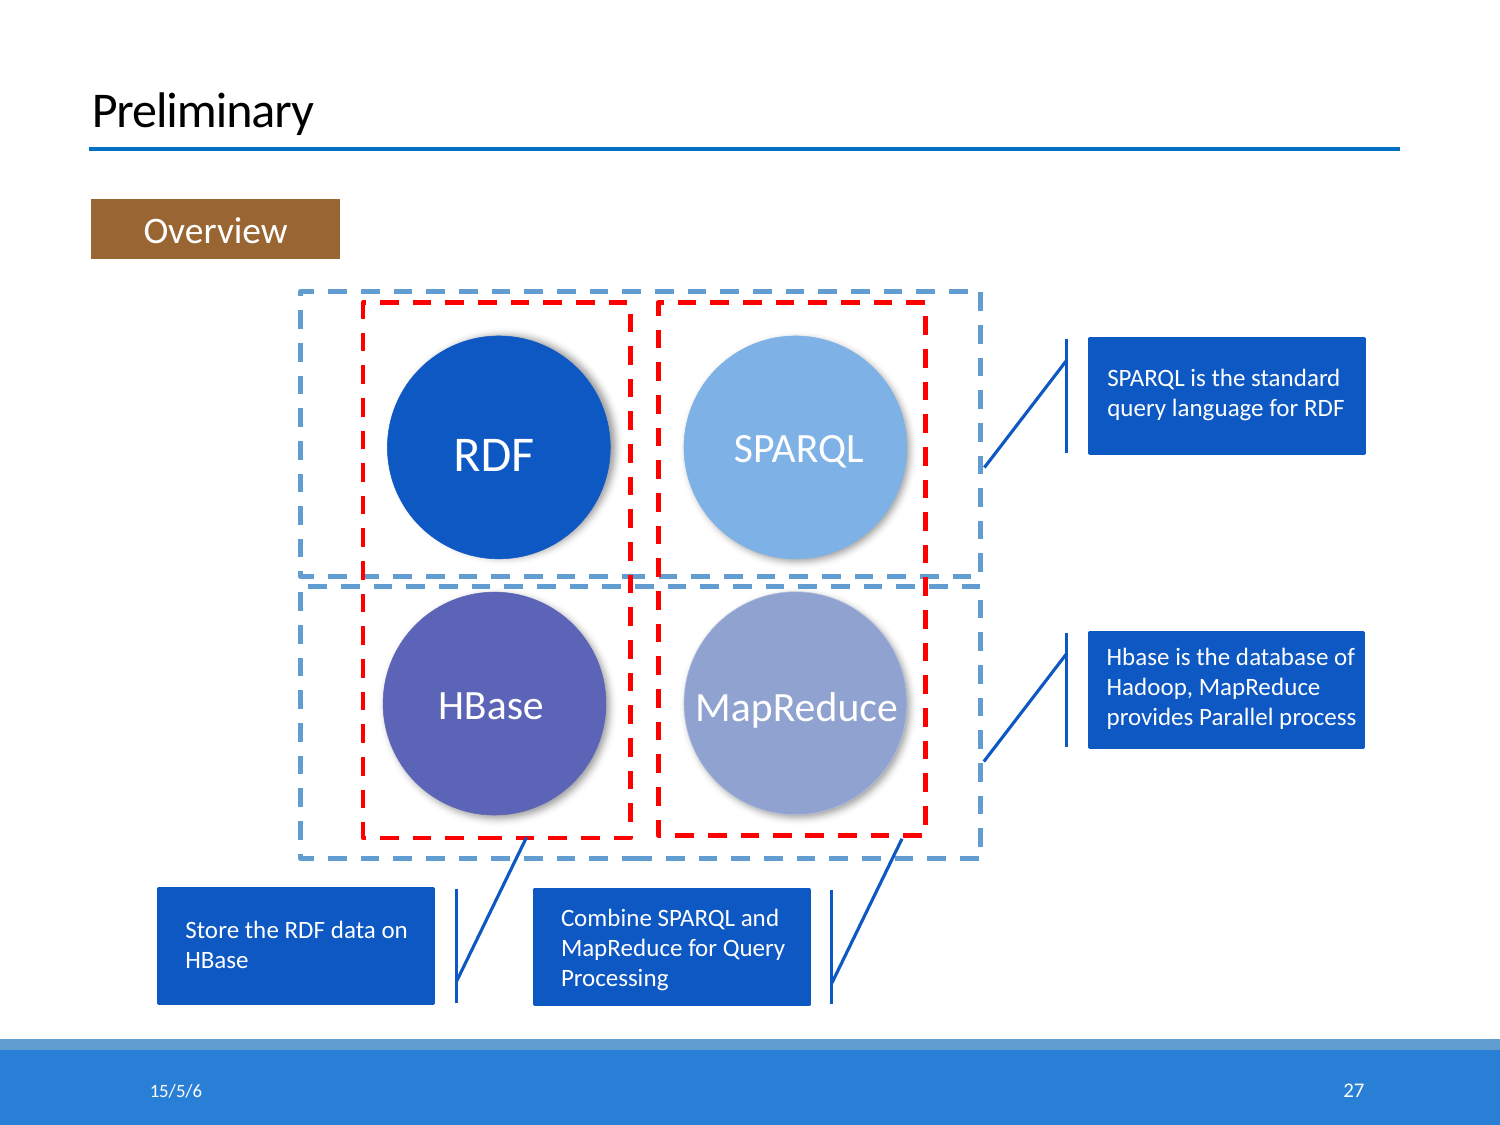

# Preliminary
Overview

SPARQL is the standard query language for RDF

Store the RDF data on HBase

Combine SPARQL and MapReduce for Query Processing

RDF

SPARQL

Hbase is the database of Hadoop, MapReduce provides Parallel process

MapReduce

HBase
15/5/6
27